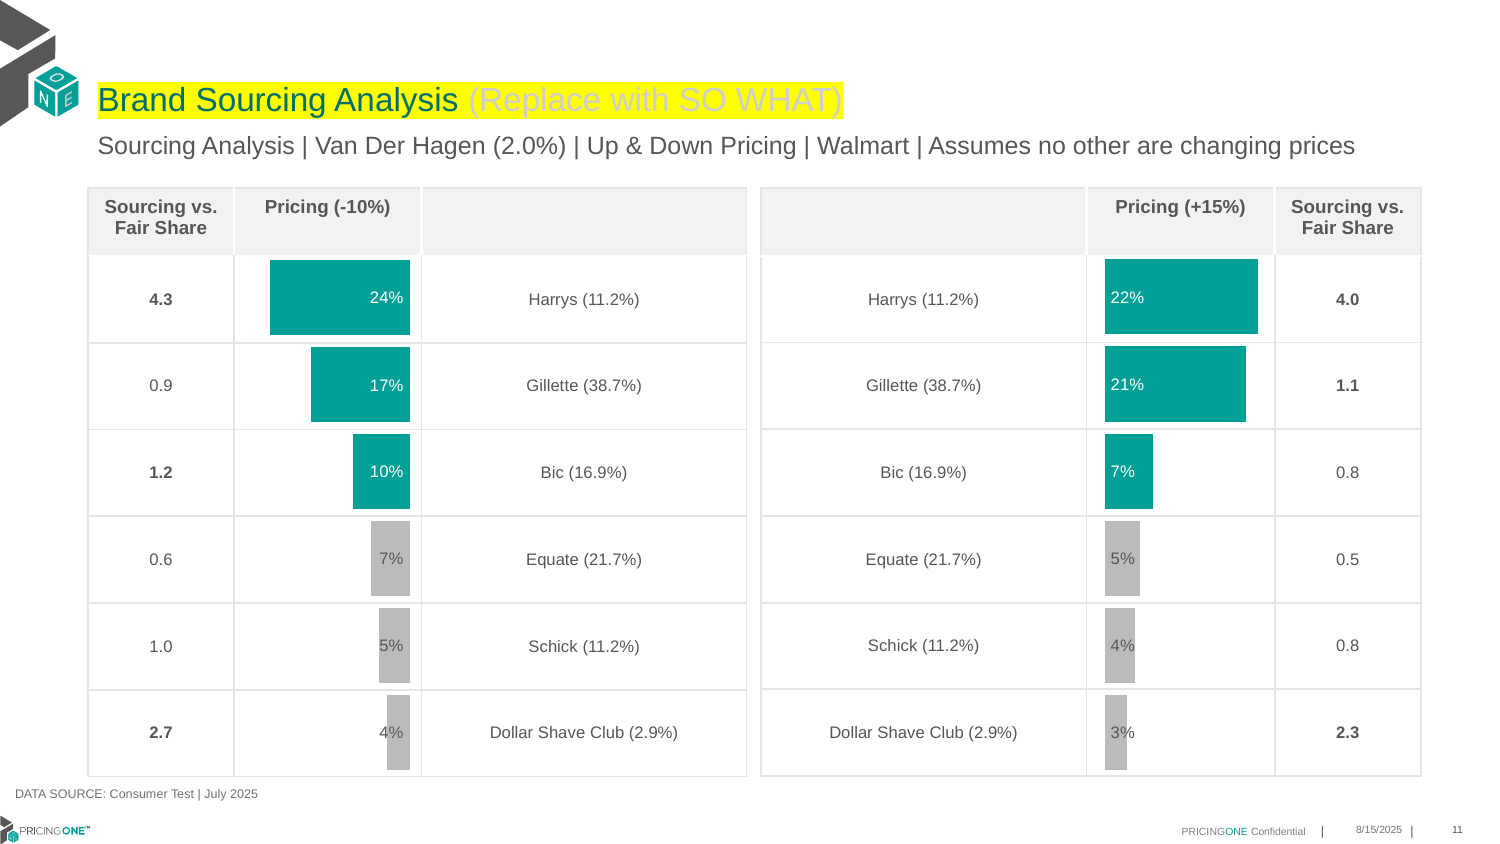

# Brand Sourcing Analysis (Replace with SO WHAT)
Sourcing Analysis | Van Der Hagen (2.0%) | Up & Down Pricing | Walmart | Assumes no other are changing prices
| Sourcing vs. Fair Share | Pricing (-10%) |  |
| --- | --- | --- |
| 4.3 |  | Harrys (11.2%) |
| 0.9 |  | Gillette (38.7%) |
| 1.2 |  | Bic (16.9%) |
| 0.6 |  | Equate (21.7%) |
| 1.0 |  | Schick (11.2%) |
| 2.7 |  | Dollar Shave Club (2.9%) |
|  | Pricing (+15%) | Sourcing vs. Fair Share |
| --- | --- | --- |
| Harrys (11.2%) |  | 4.0 |
| Gillette (38.7%) |  | 1.1 |
| Bic (16.9%) |  | 0.8 |
| Equate (21.7%) |  | 0.5 |
| Schick (11.2%) |  | 0.8 |
| Dollar Shave Club (2.9%) |  | 2.3 |

### Chart

| Category | Van Der Hagen (2.0%) |
|---|---|
| Harrys (11.2%) | 0.2242853730261065 |
| Gillette (38.7%) | 0.20679620643313548 |
| Bic (16.9%) | 0.07032358914234105 |
| Equate (21.7%) | 0.051517108016998145 |
| Schick (11.2%) | 0.04406426144089901 |
| Dollar Shave Club (2.9%) | 0.033077436608710604 |

### Chart

| Category | Van Der Hagen (2.0%) |
|---|---|
| Harrys (11.2%) | 0.24458236783632212 |
| Gillette (38.7%) | 0.17308481397078135 |
| Bic (16.9%) | 0.09937995110032023 |
| Equate (21.7%) | 0.06857206958740089 |
| Schick (11.2%) | 0.05396685918496697 |
| Dollar Shave Club (2.9%) | 0.03986620323433021 |
DATA SOURCE: Consumer Test | July 2025

8/15/2025
11